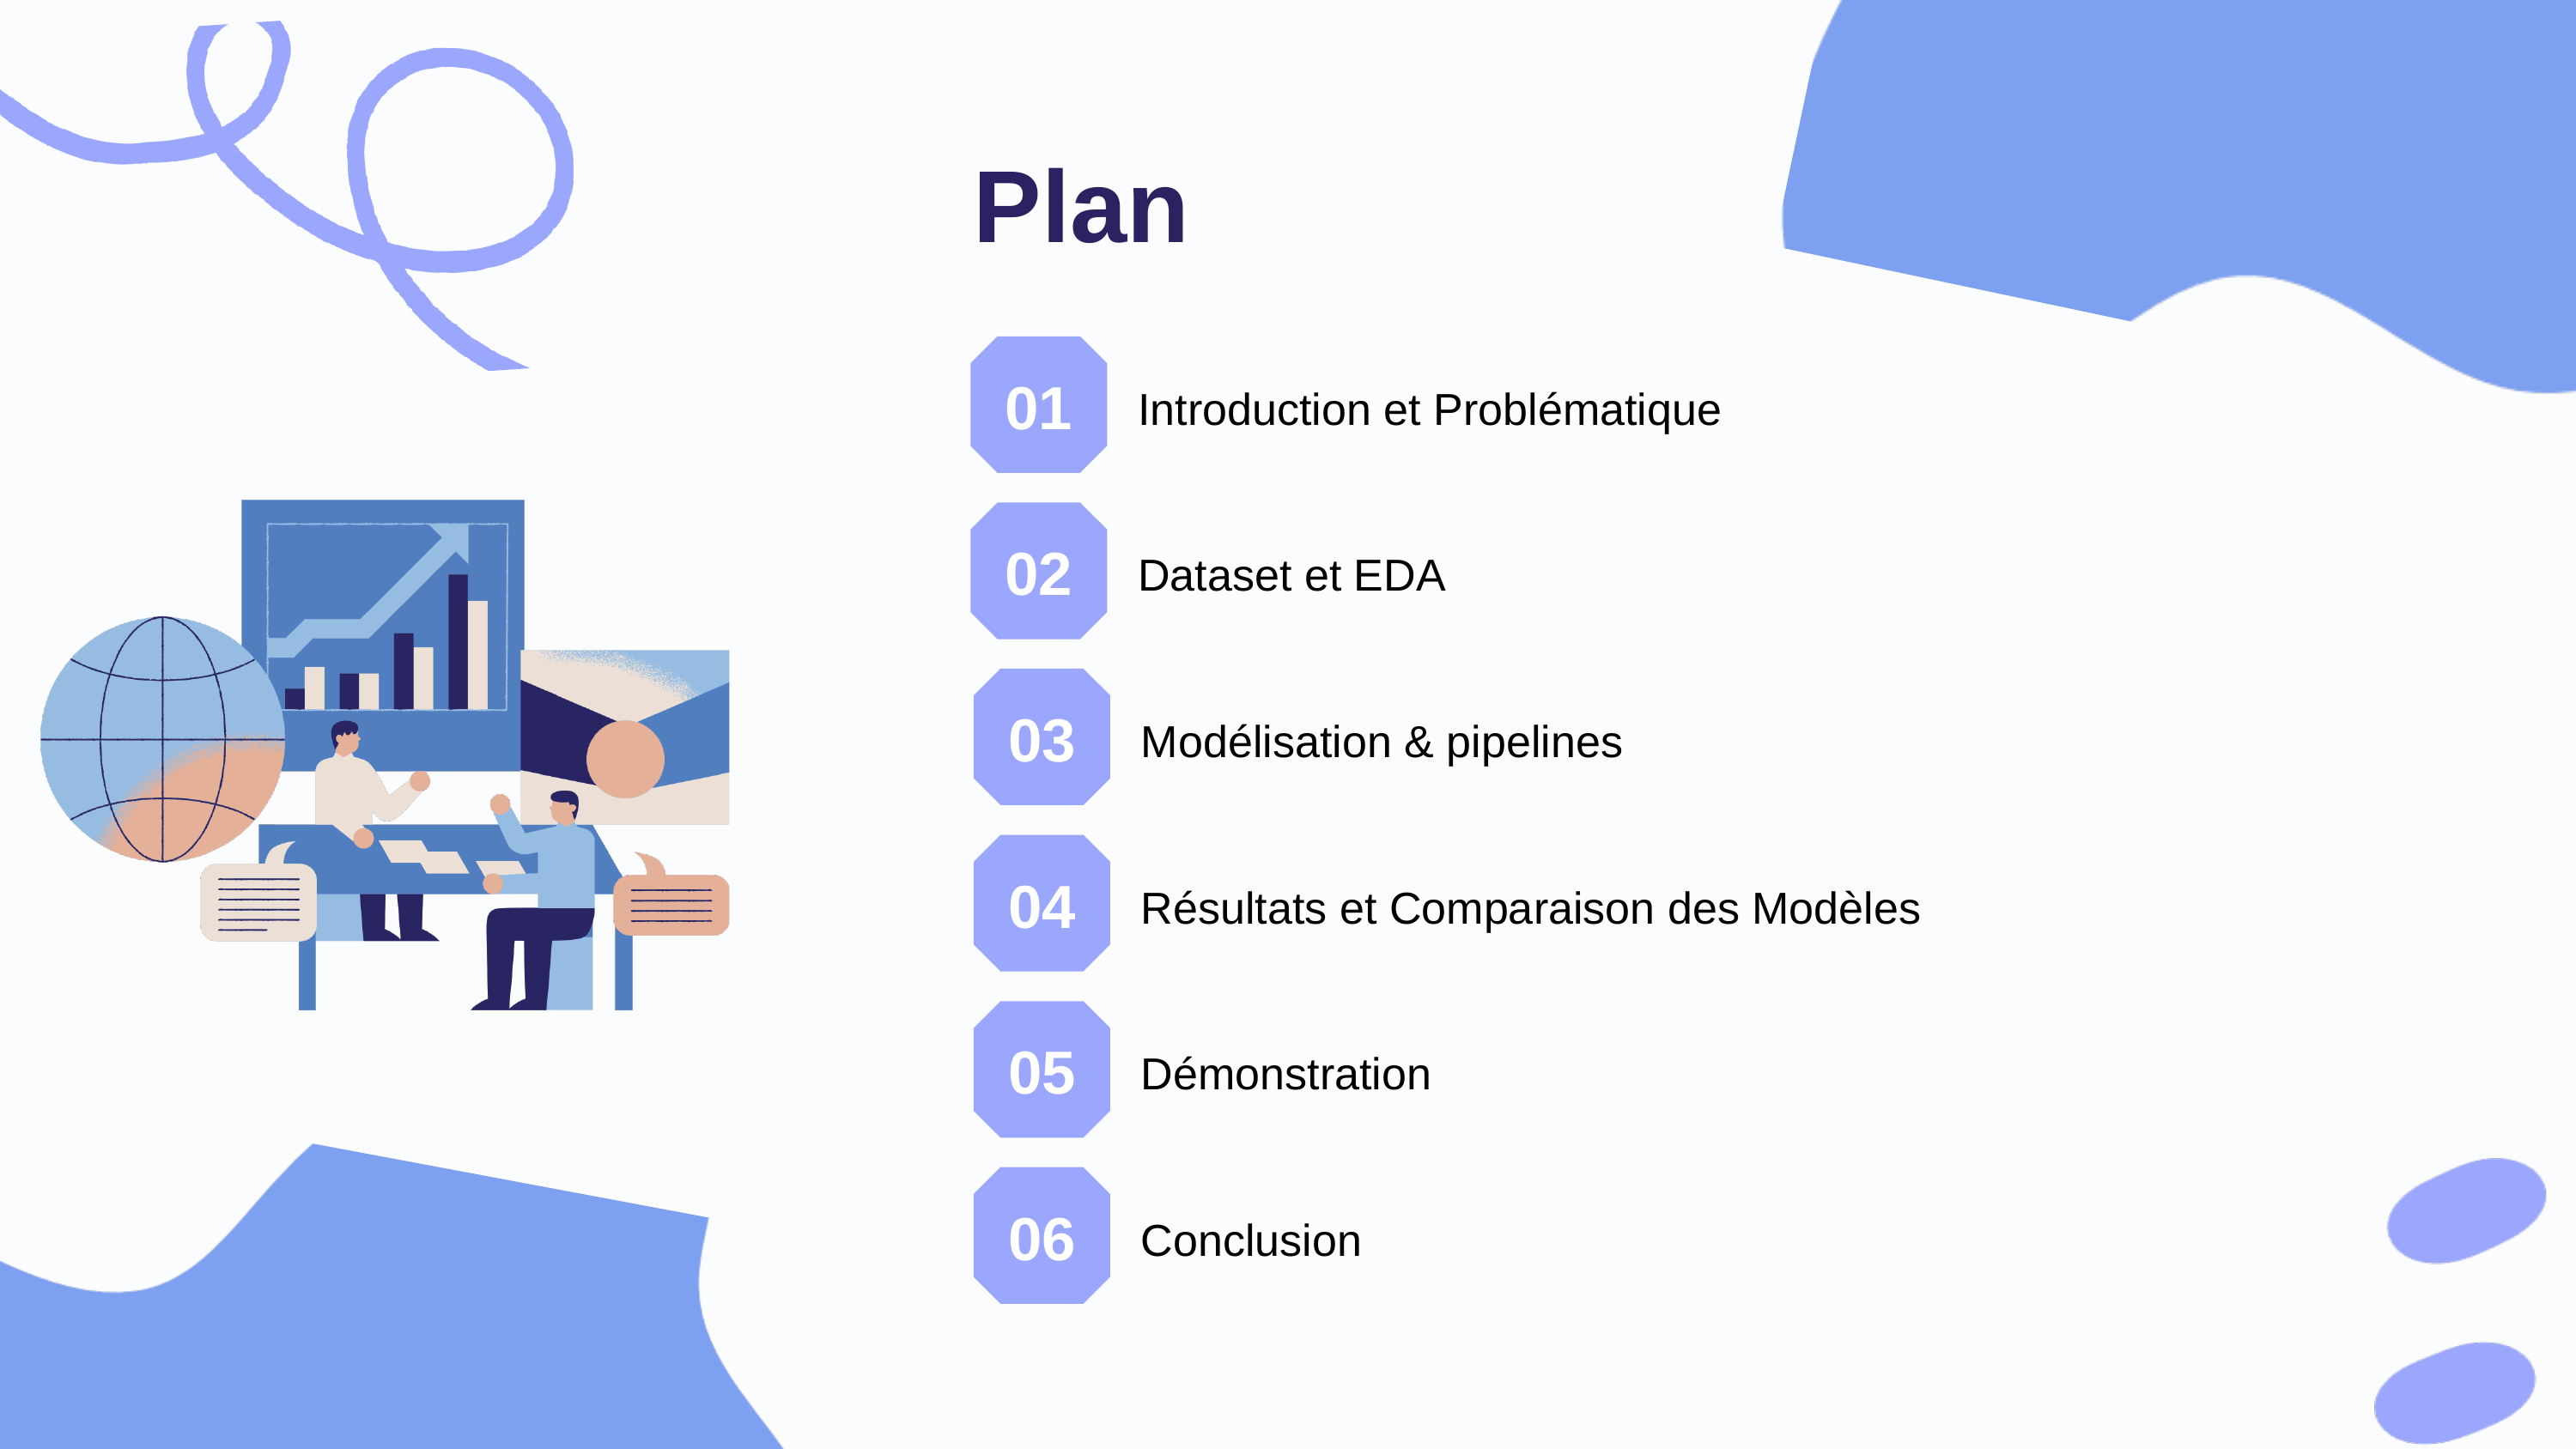

Plan

01
Introduction et Problématique

02
Dataset et EDA

03
Modélisation & pipelines

04
Résultats et Comparaison des Modèles

05
Démonstration

06
Conclusion